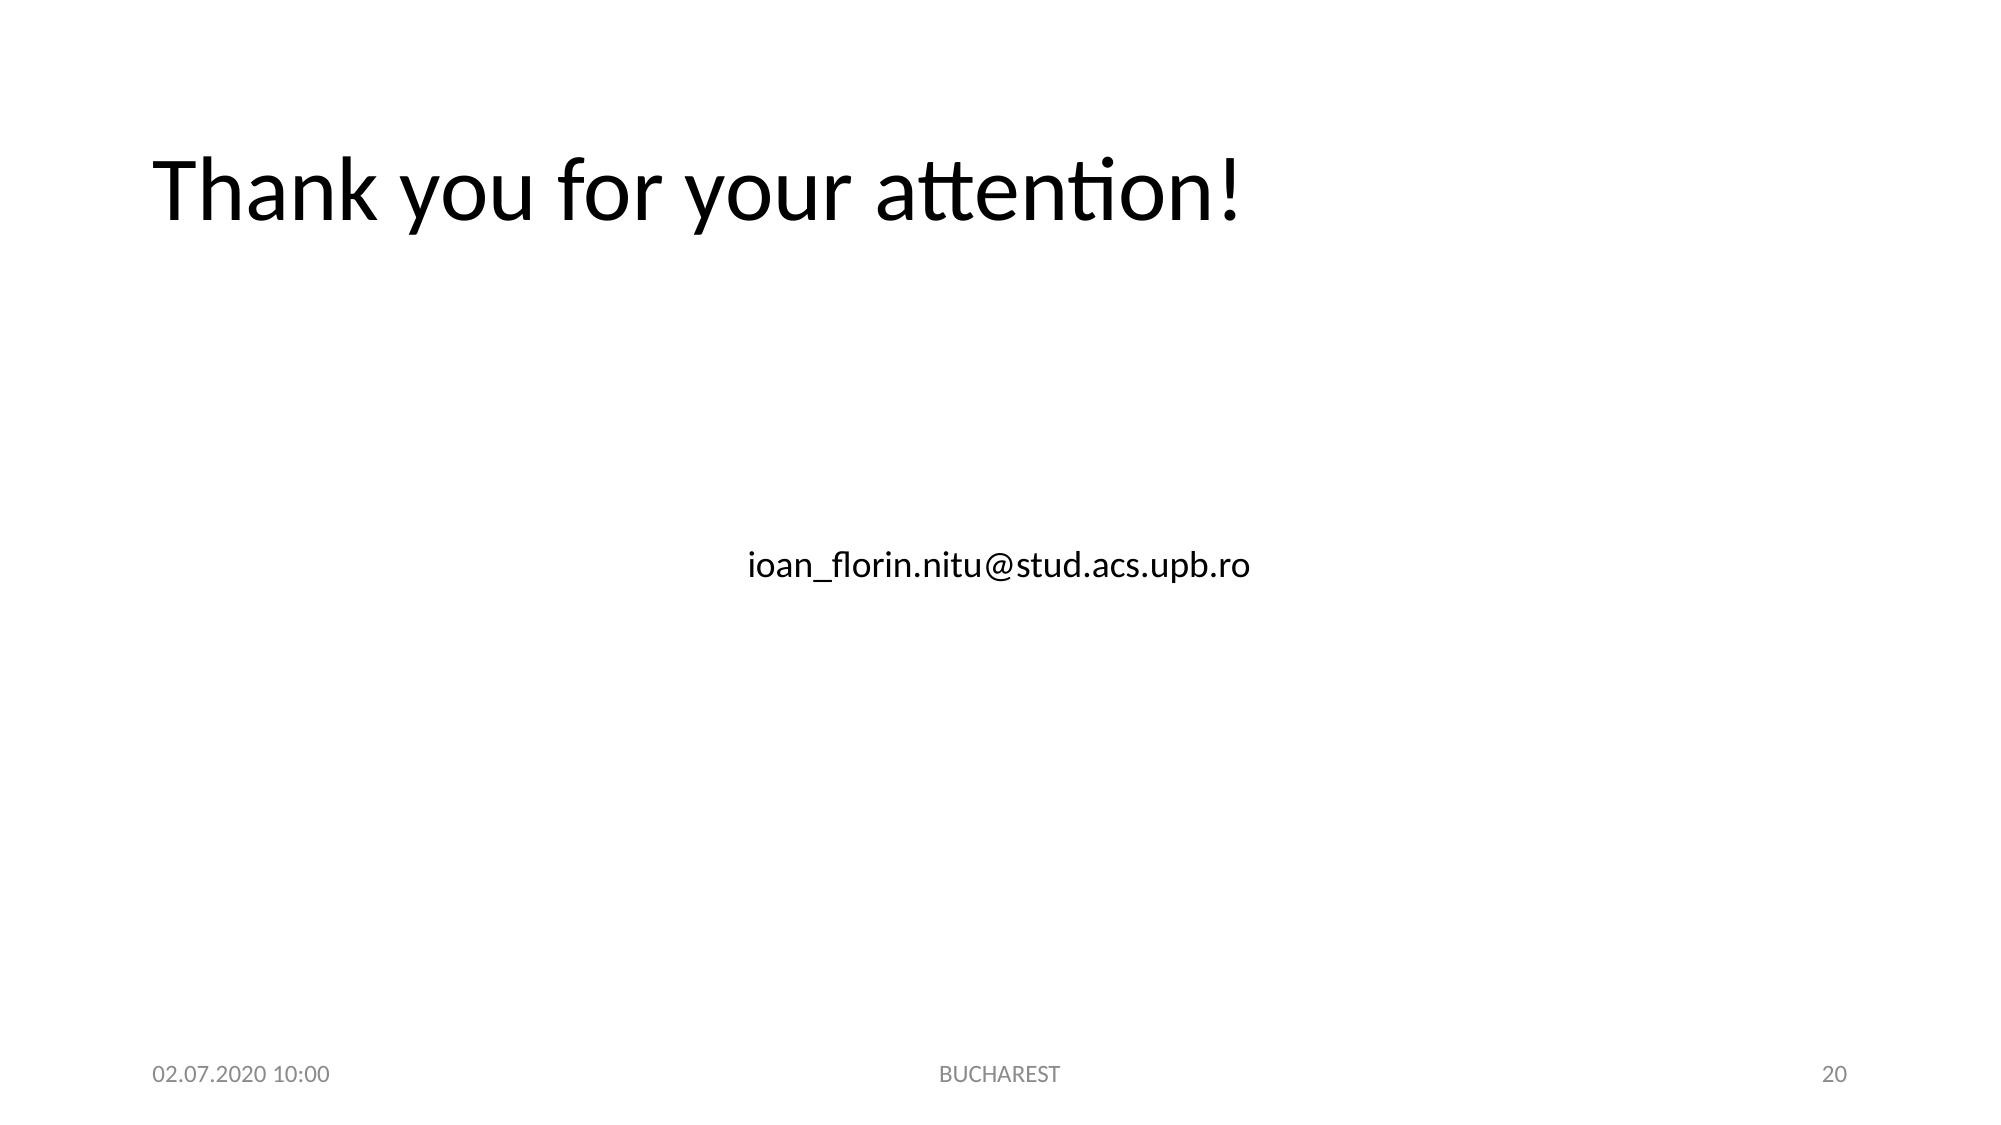

Thank you for your attention!
ioan_florin.nitu@stud.acs.upb.ro
02.07.2020 10:00
BUCHAREST
20